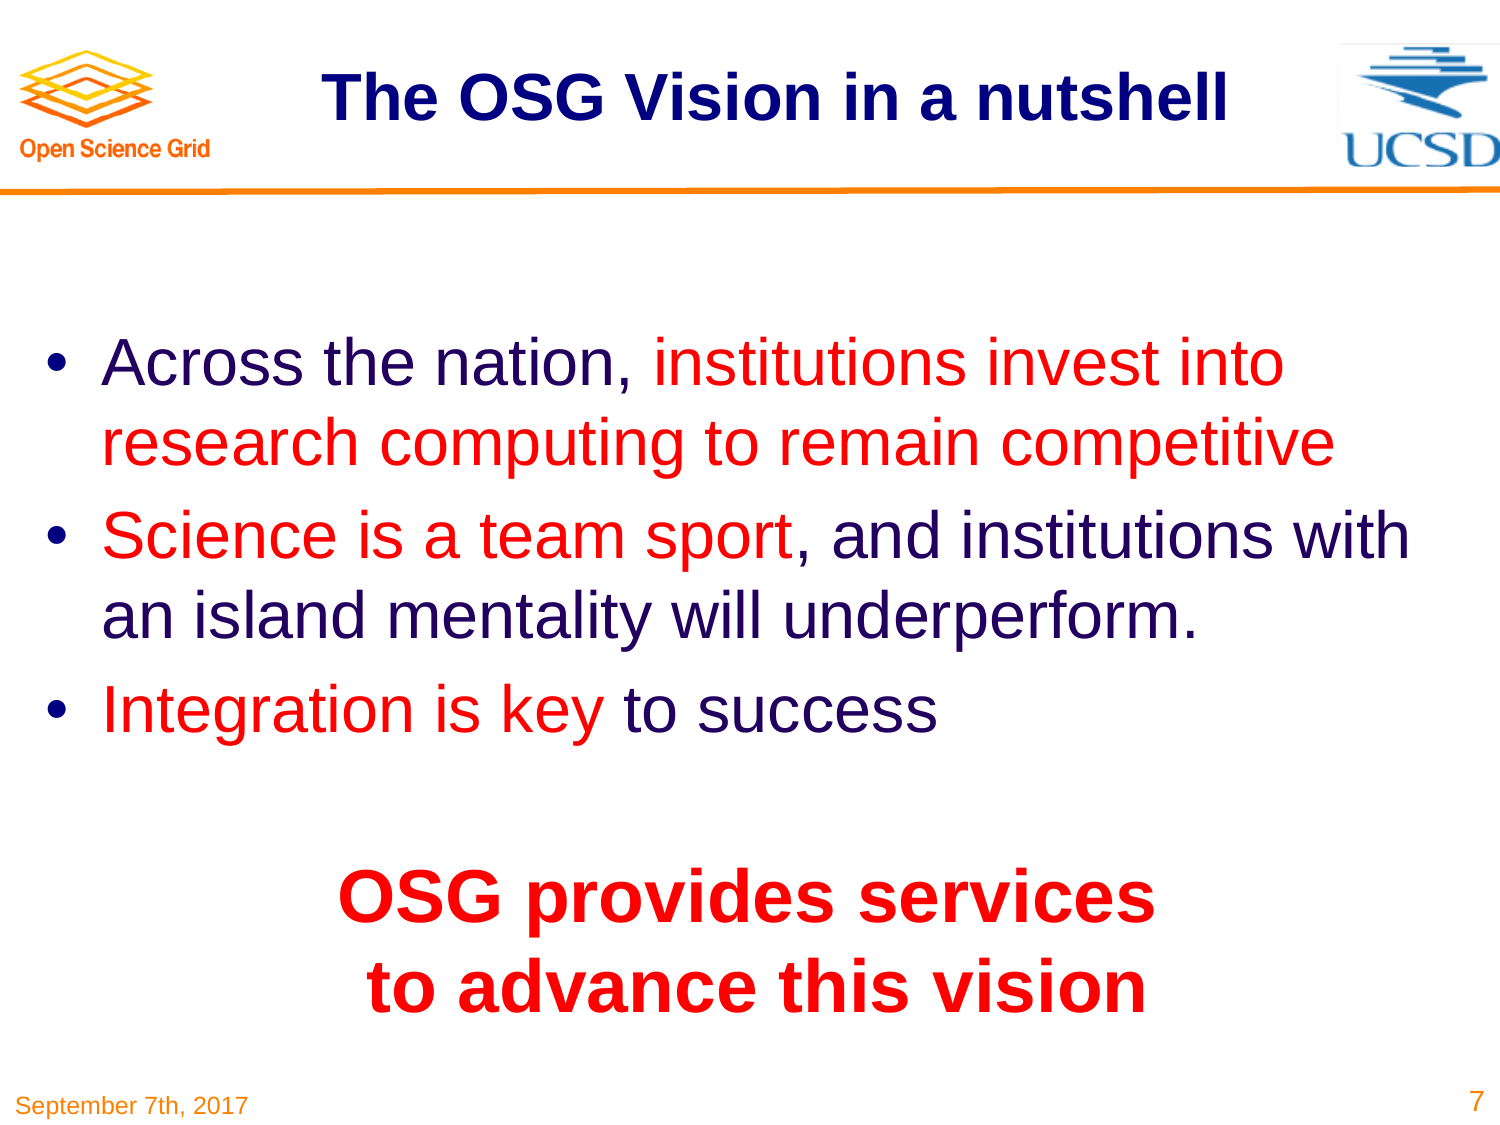

# The OSG Vision in a nutshell
Across the nation, institutions invest into research computing to remain competitive
Science is a team sport, and institutions with an island mentality will underperform.
Integration is key to success
OSG provides services
to advance this vision
7